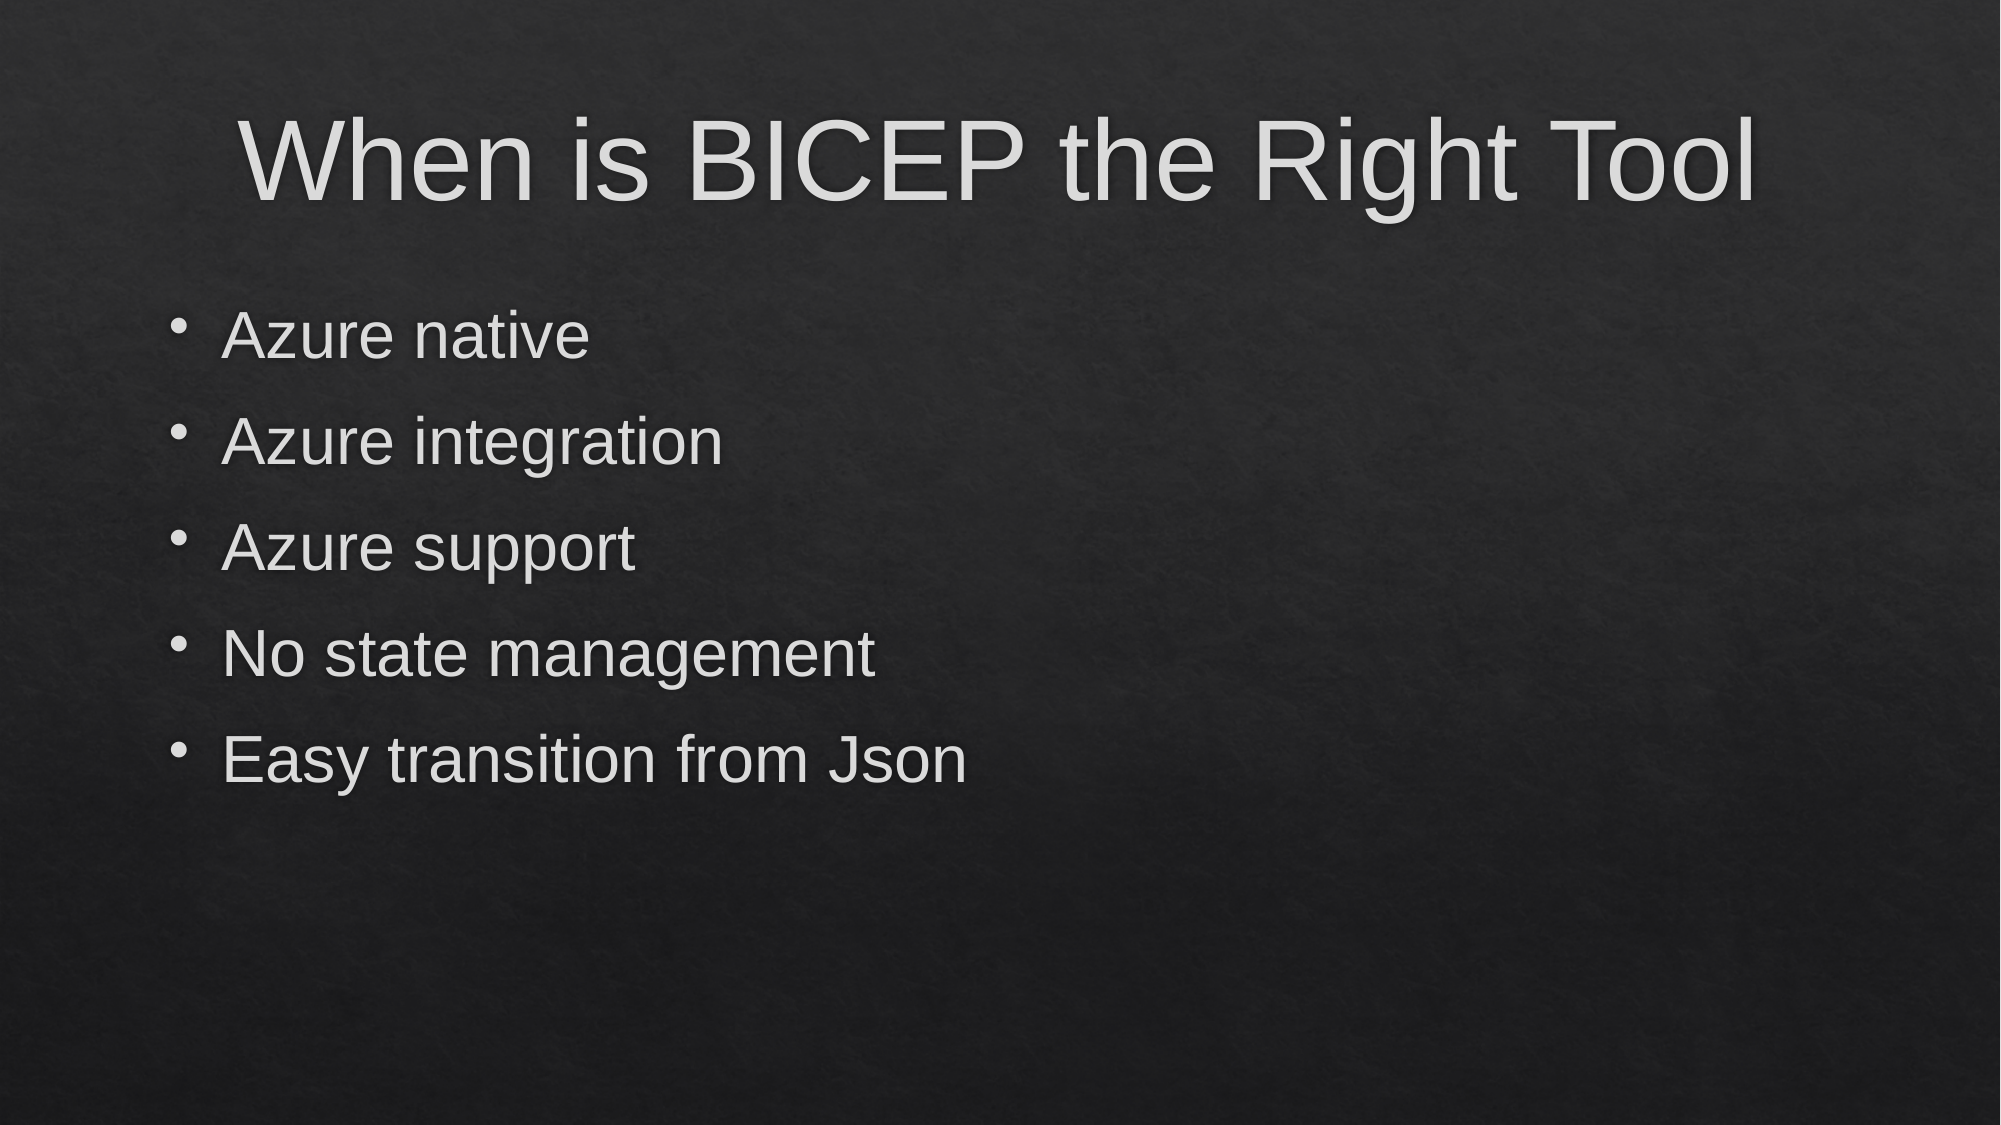

# When is BICEP the Right Tool
Azure native
Azure integration
Azure support
No state management
Easy transition from Json